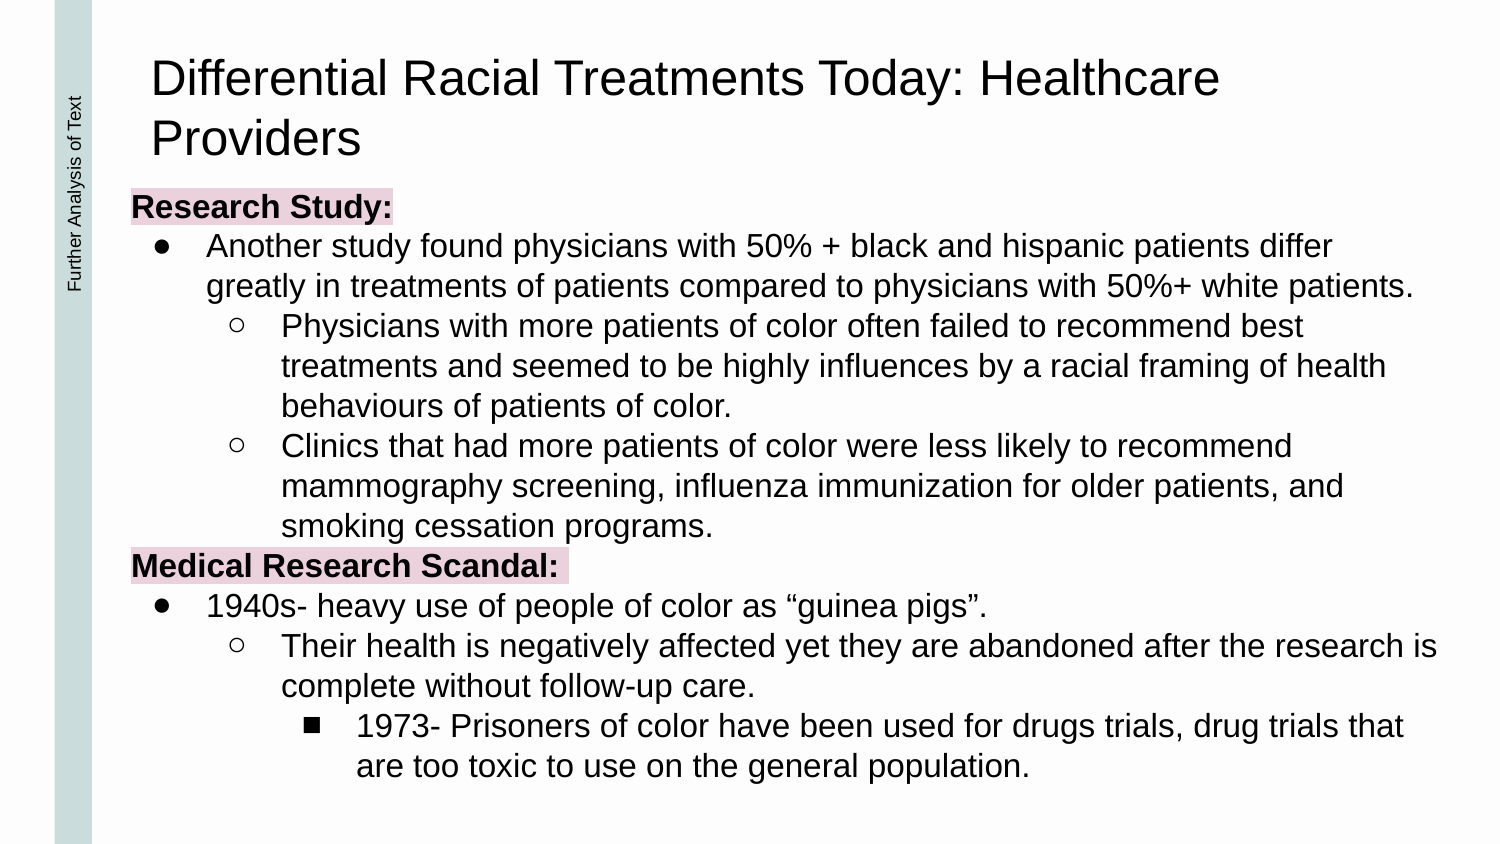

Differential Racial Treatments Today: Healthcare Providers
Research Study:
Another study found physicians with 50% + black and hispanic patients differ greatly in treatments of patients compared to physicians with 50%+ white patients.
Physicians with more patients of color often failed to recommend best treatments and seemed to be highly influences by a racial framing of health behaviours of patients of color.
Clinics that had more patients of color were less likely to recommend mammography screening, influenza immunization for older patients, and smoking cessation programs.
Medical Research Scandal:
1940s- heavy use of people of color as “guinea pigs”.
Their health is negatively affected yet they are abandoned after the research is complete without follow-up care.
1973- Prisoners of color have been used for drugs trials, drug trials that are too toxic to use on the general population.
# Further Analysis of Text